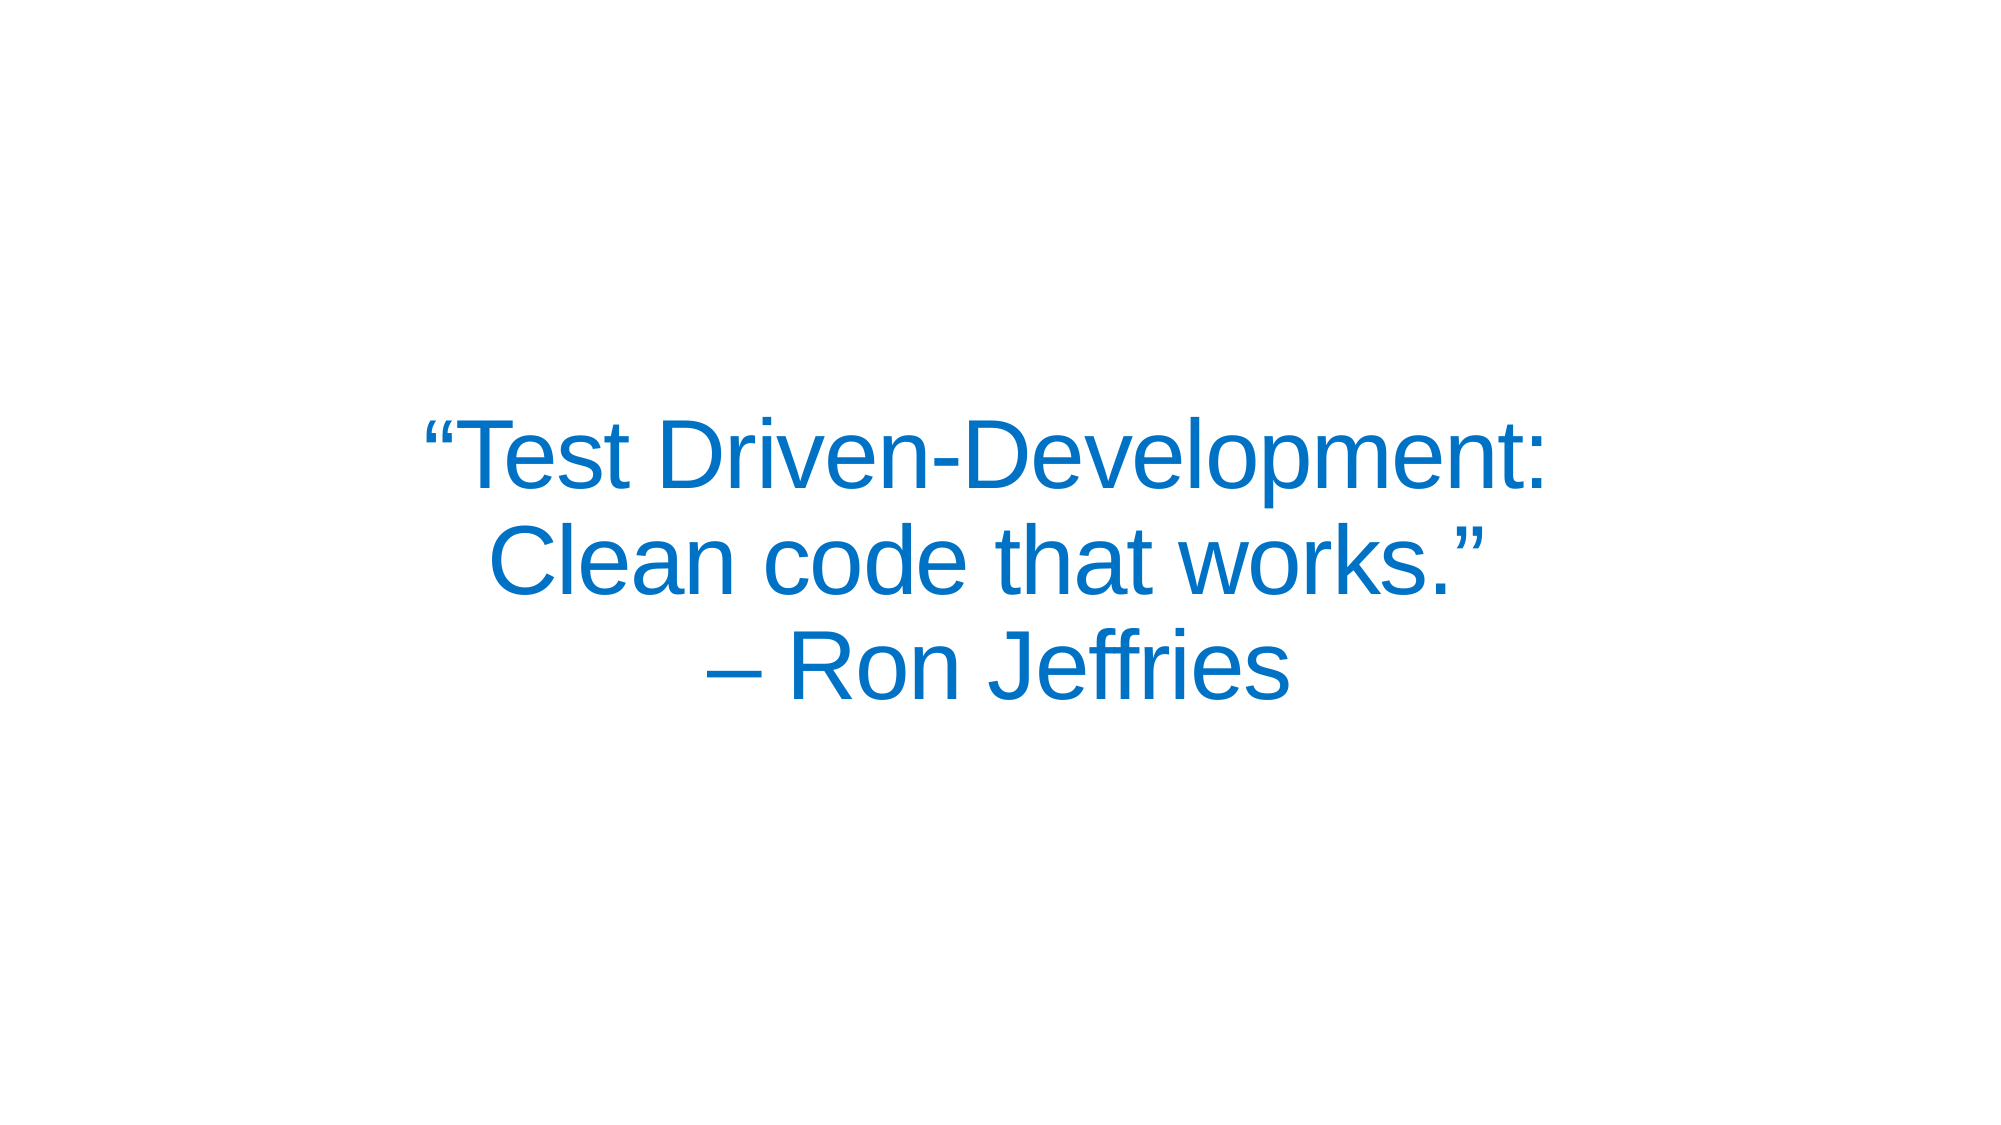

# “Test Driven-Development: Clean code that works.” – Ron Jeffries